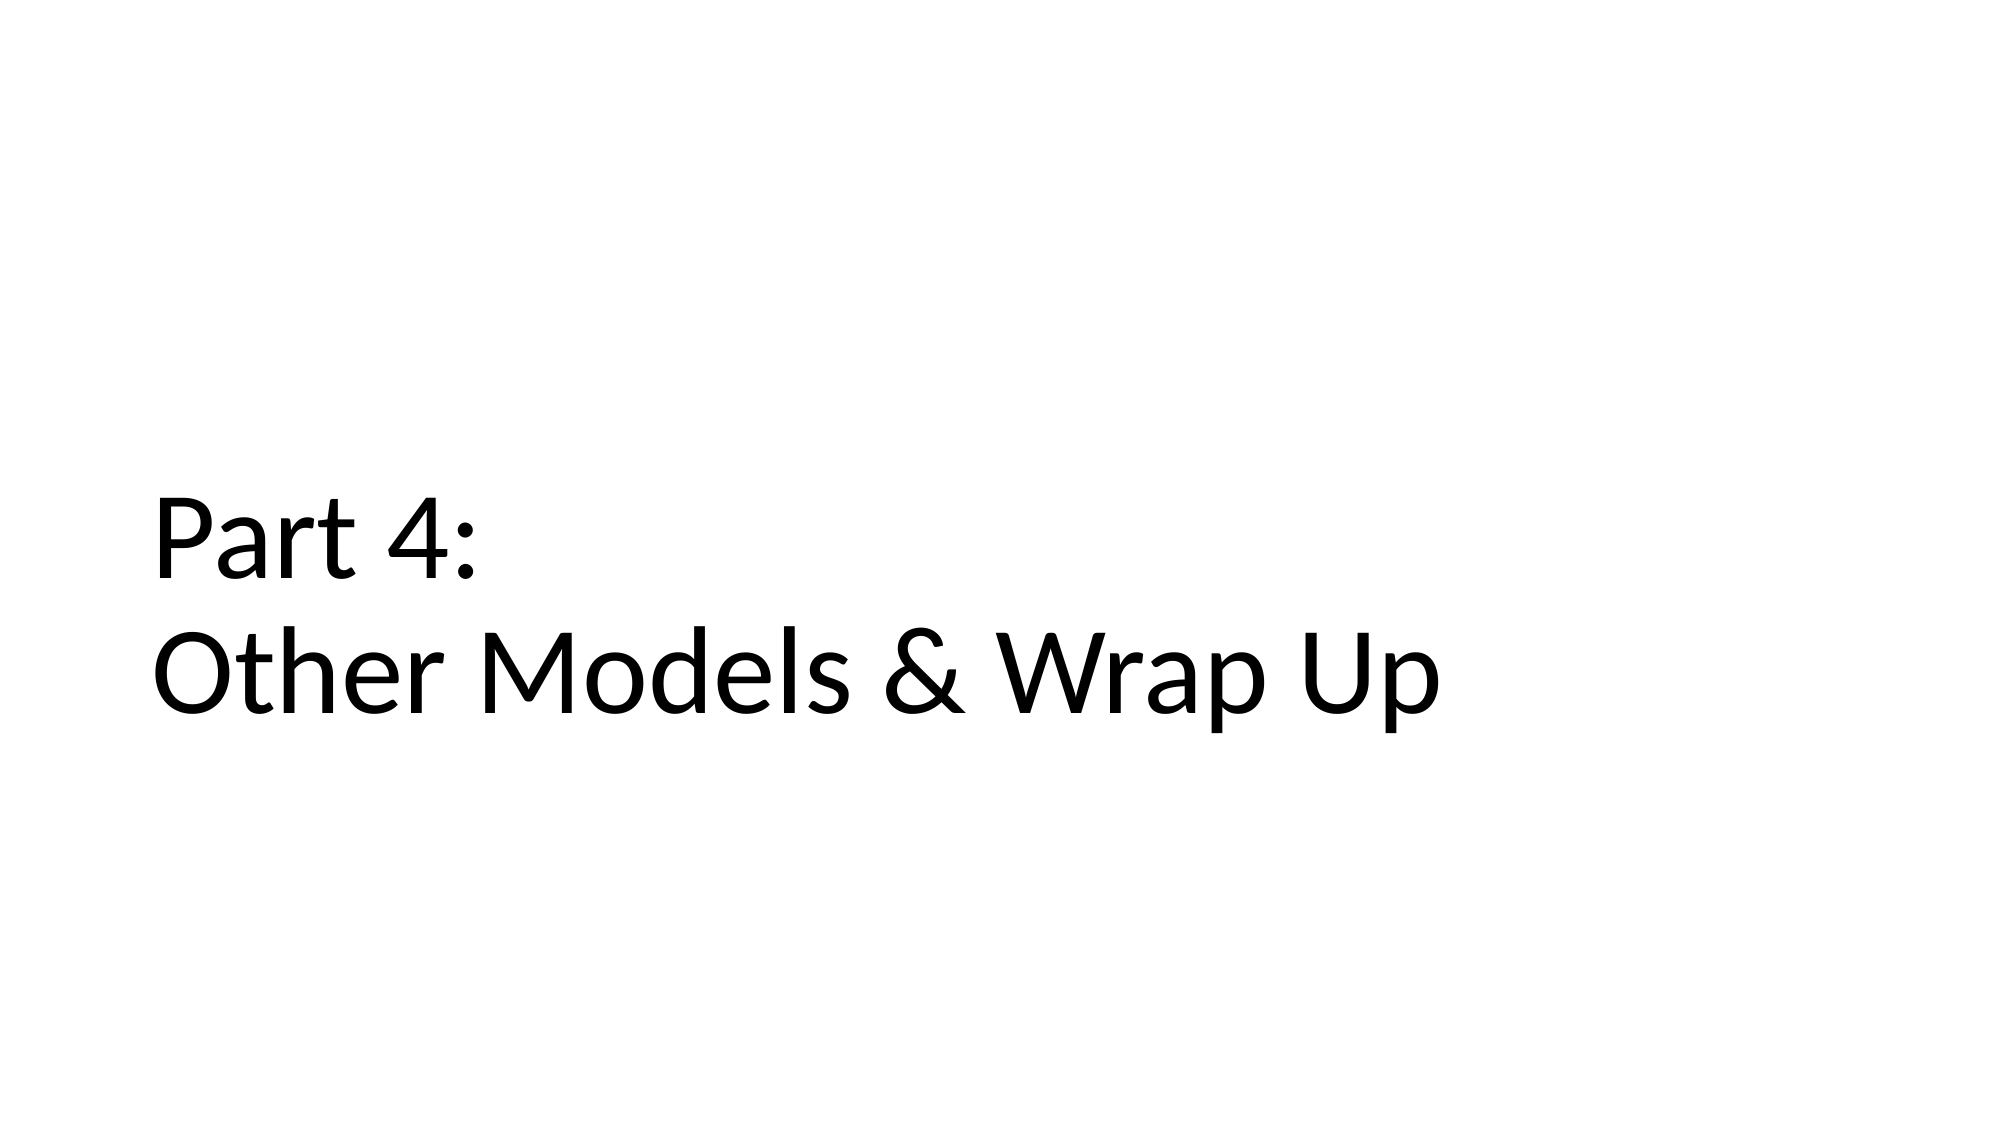

# Part 4: Other Models & Wrap Up